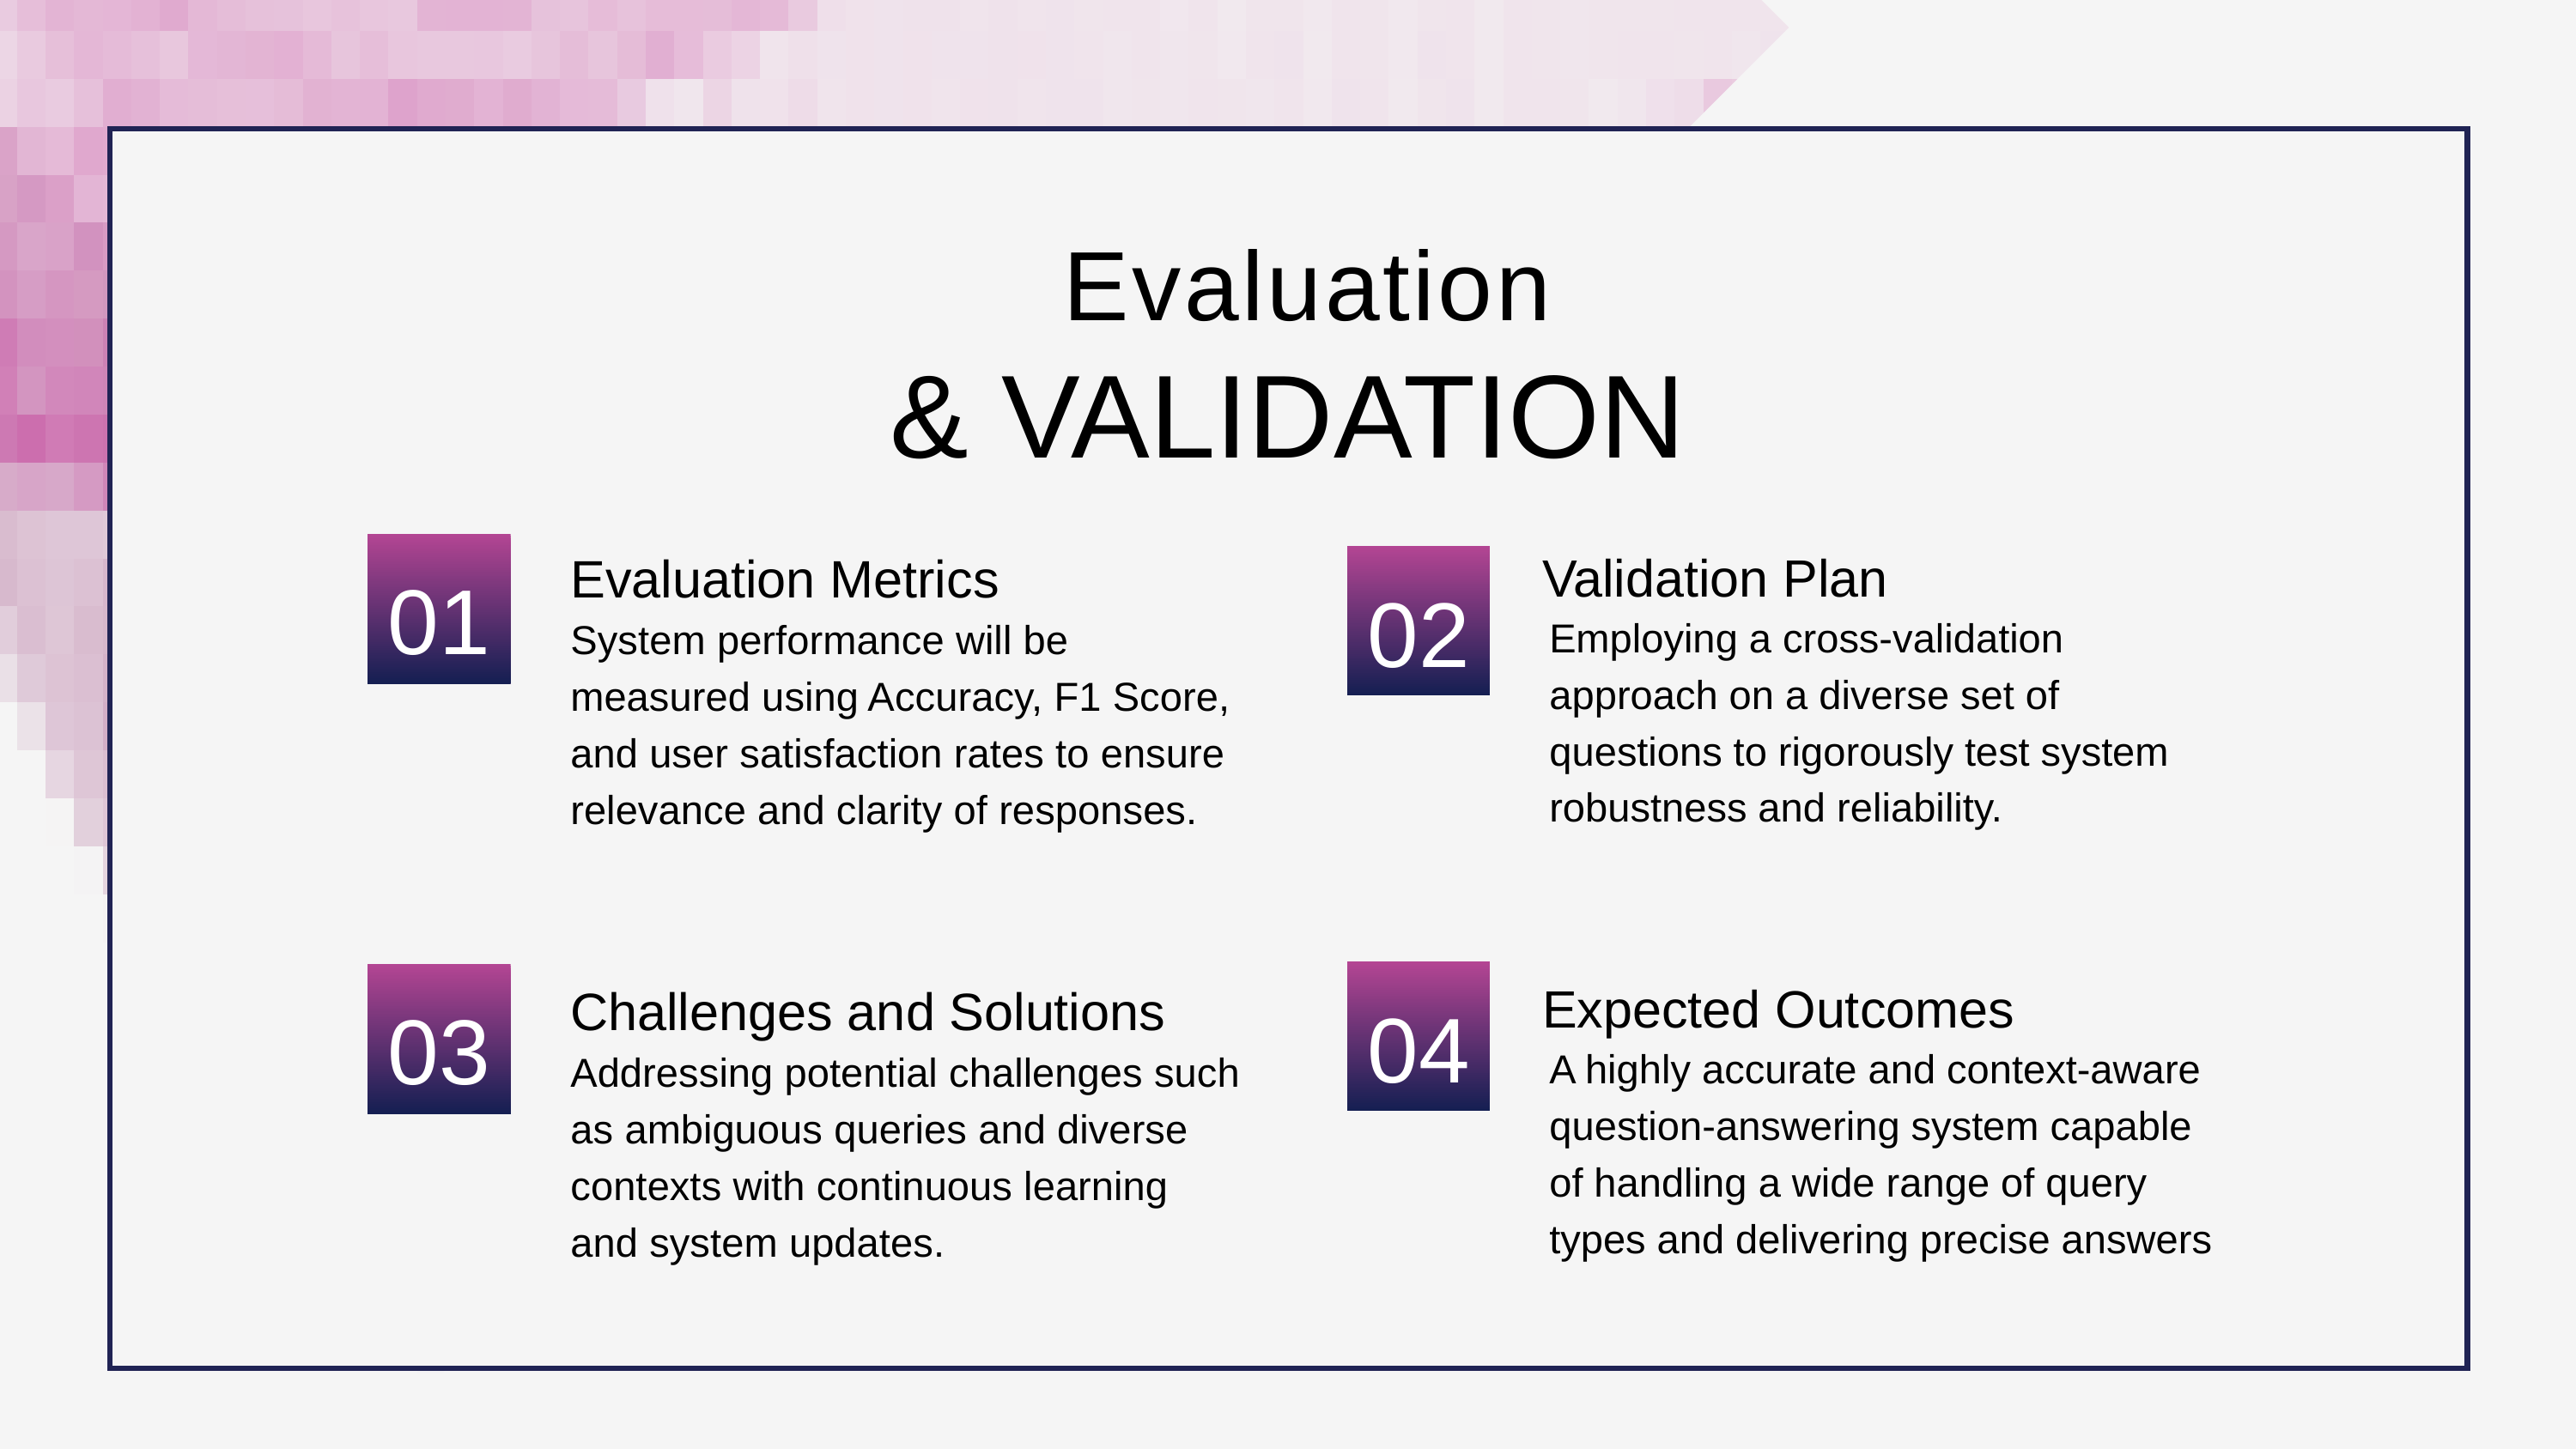

Evaluation
& VALIDATION
Validation Plan

01
Evaluation Metrics

02
Employing a cross-validation approach on a diverse set of questions to rigorously test system robustness and reliability.
System performance will be measured using Accuracy, F1 Score, and user satisfaction rates to ensure relevance and clarity of responses.

04

03
Expected Outcomes
Challenges and Solutions
A highly accurate and context-aware question-answering system capable of handling a wide range of query types and delivering precise answers
Addressing potential challenges such as ambiguous queries and diverse contexts with continuous learning and system updates.